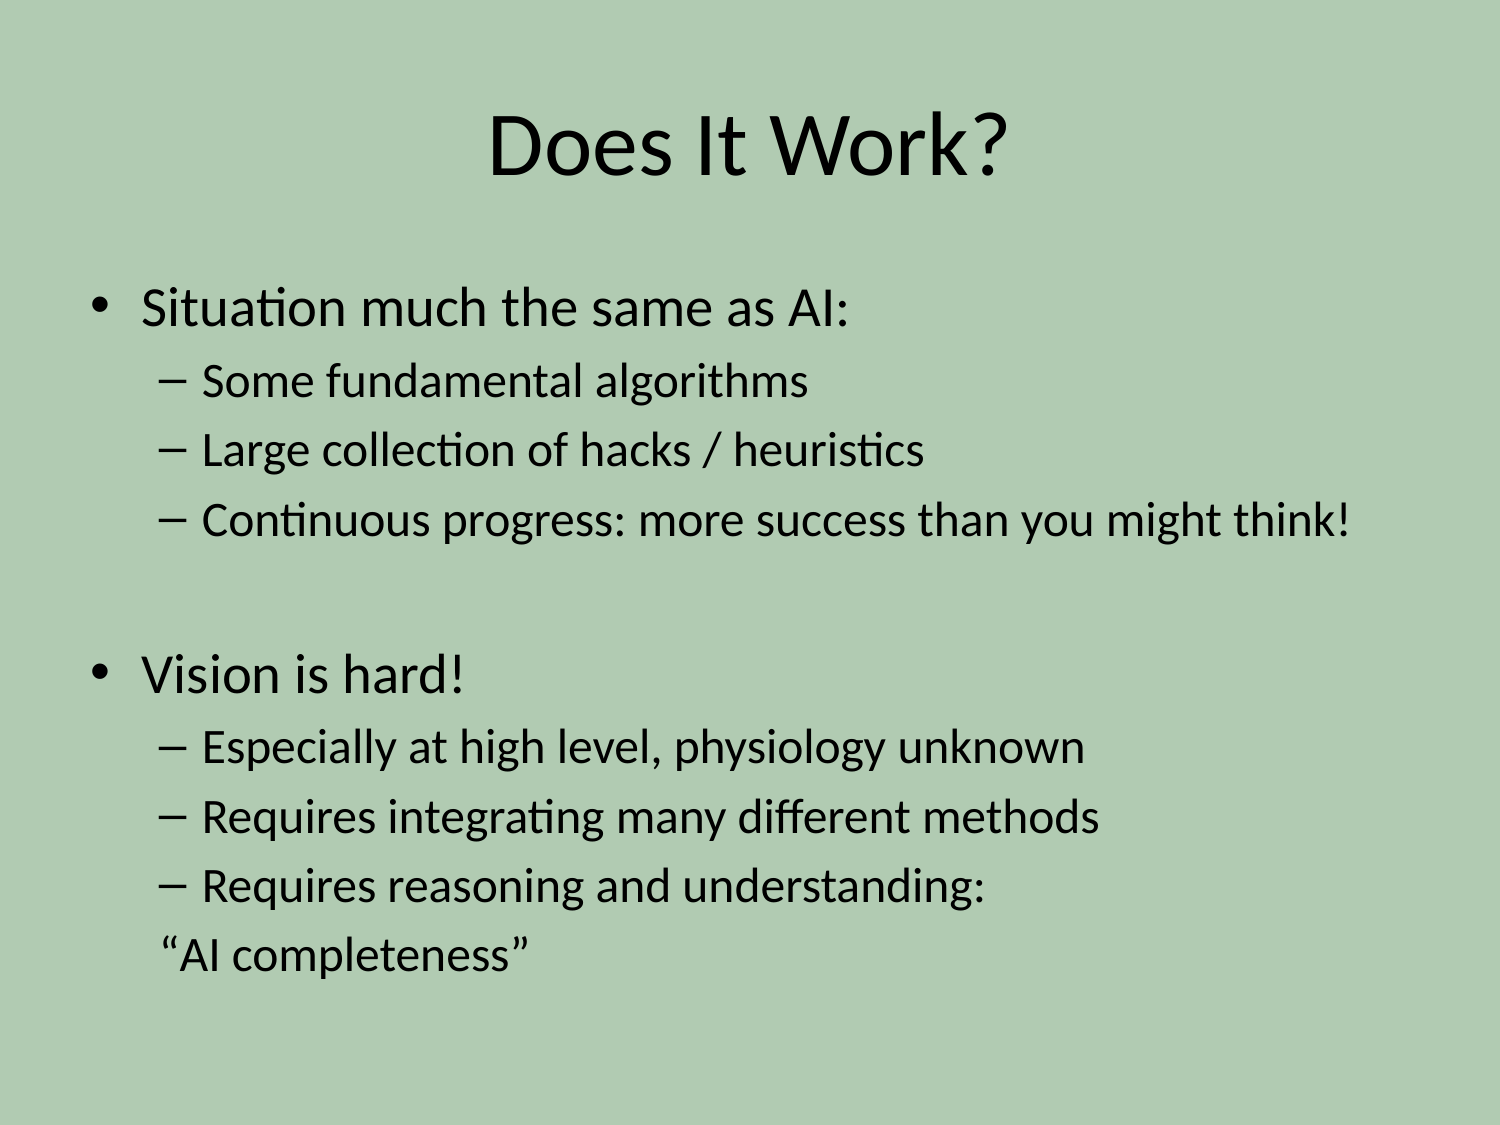

# Does It Work?
Situation much the same as AI:
Some fundamental algorithms
Large collection of hacks / heuristics
Continuous progress: more success than you might think!

Vision is hard!
Especially at high level, physiology unknown
Requires integrating many different methods
Requires reasoning and understanding:
			“AI completeness”